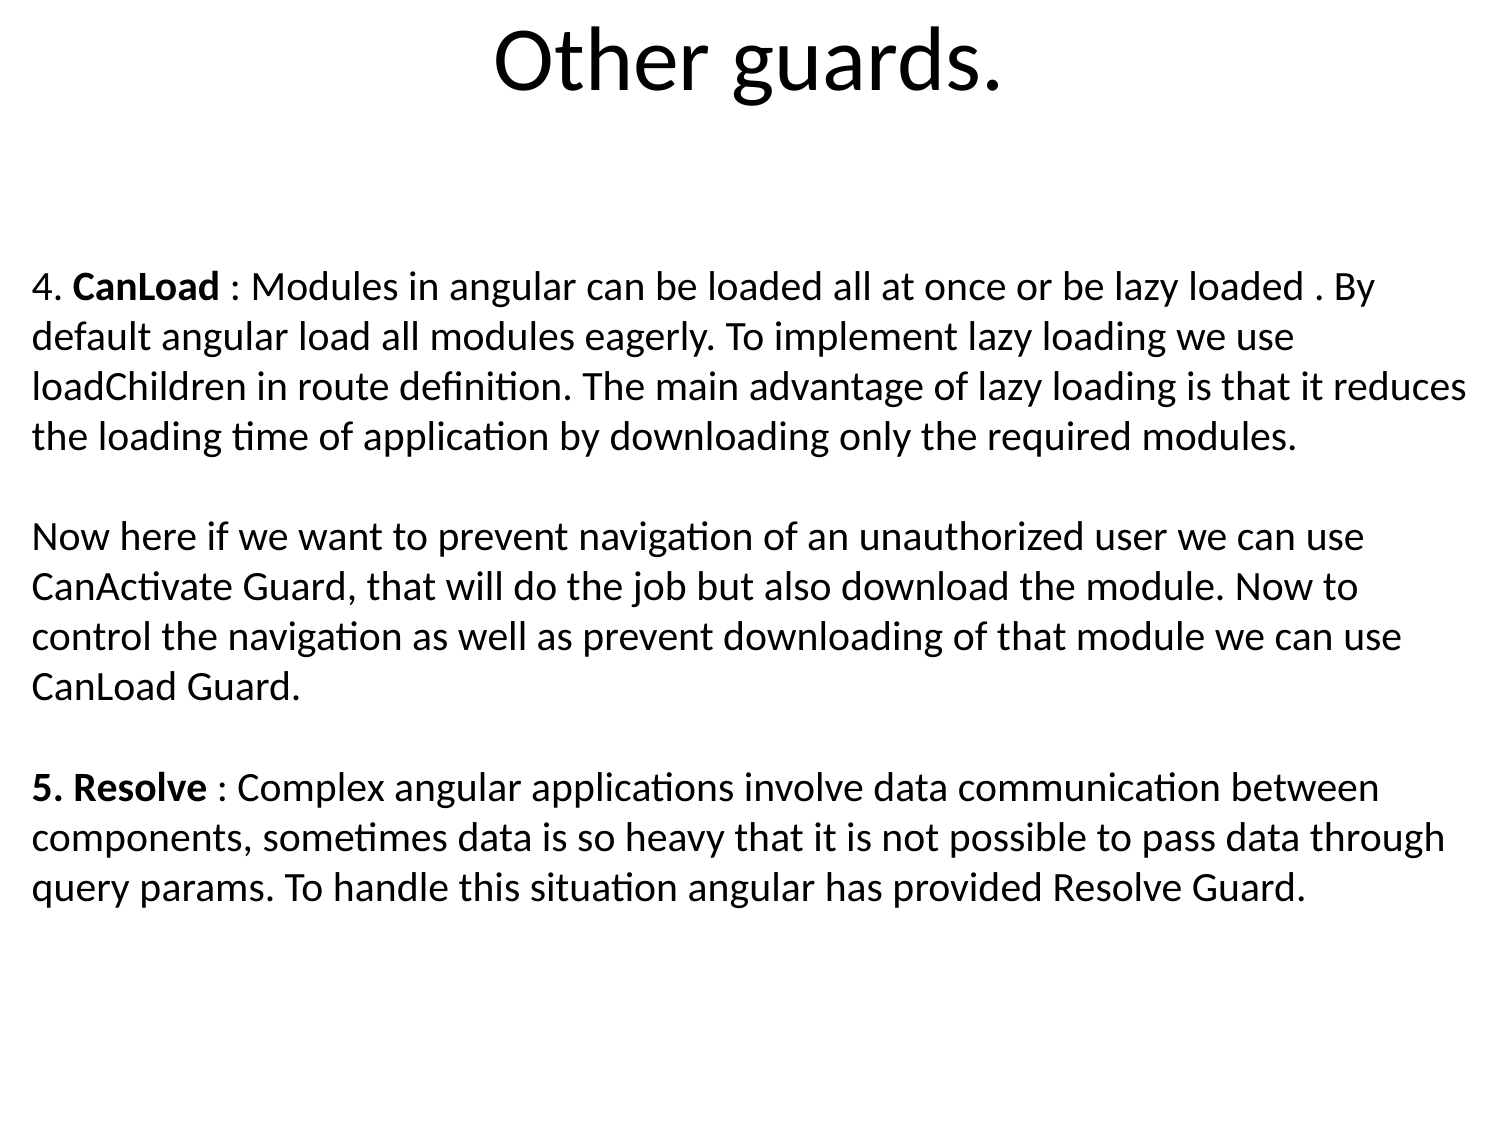

# Other guards.

4. CanLoad : Modules in angular can be loaded all at once or be lazy loaded . By default angular load all modules eagerly. To implement lazy loading we use loadChildren in route definition. The main advantage of lazy loading is that it reduces the loading time of application by downloading only the required modules.

Now here if we want to prevent navigation of an unauthorized user we can use CanActivate Guard, that will do the job but also download the module. Now to control the navigation as well as prevent downloading of that module we can use CanLoad Guard.

5. Resolve : Complex angular applications involve data communication between components, sometimes data is so heavy that it is not possible to pass data through query params. To handle this situation angular has provided Resolve Guard.